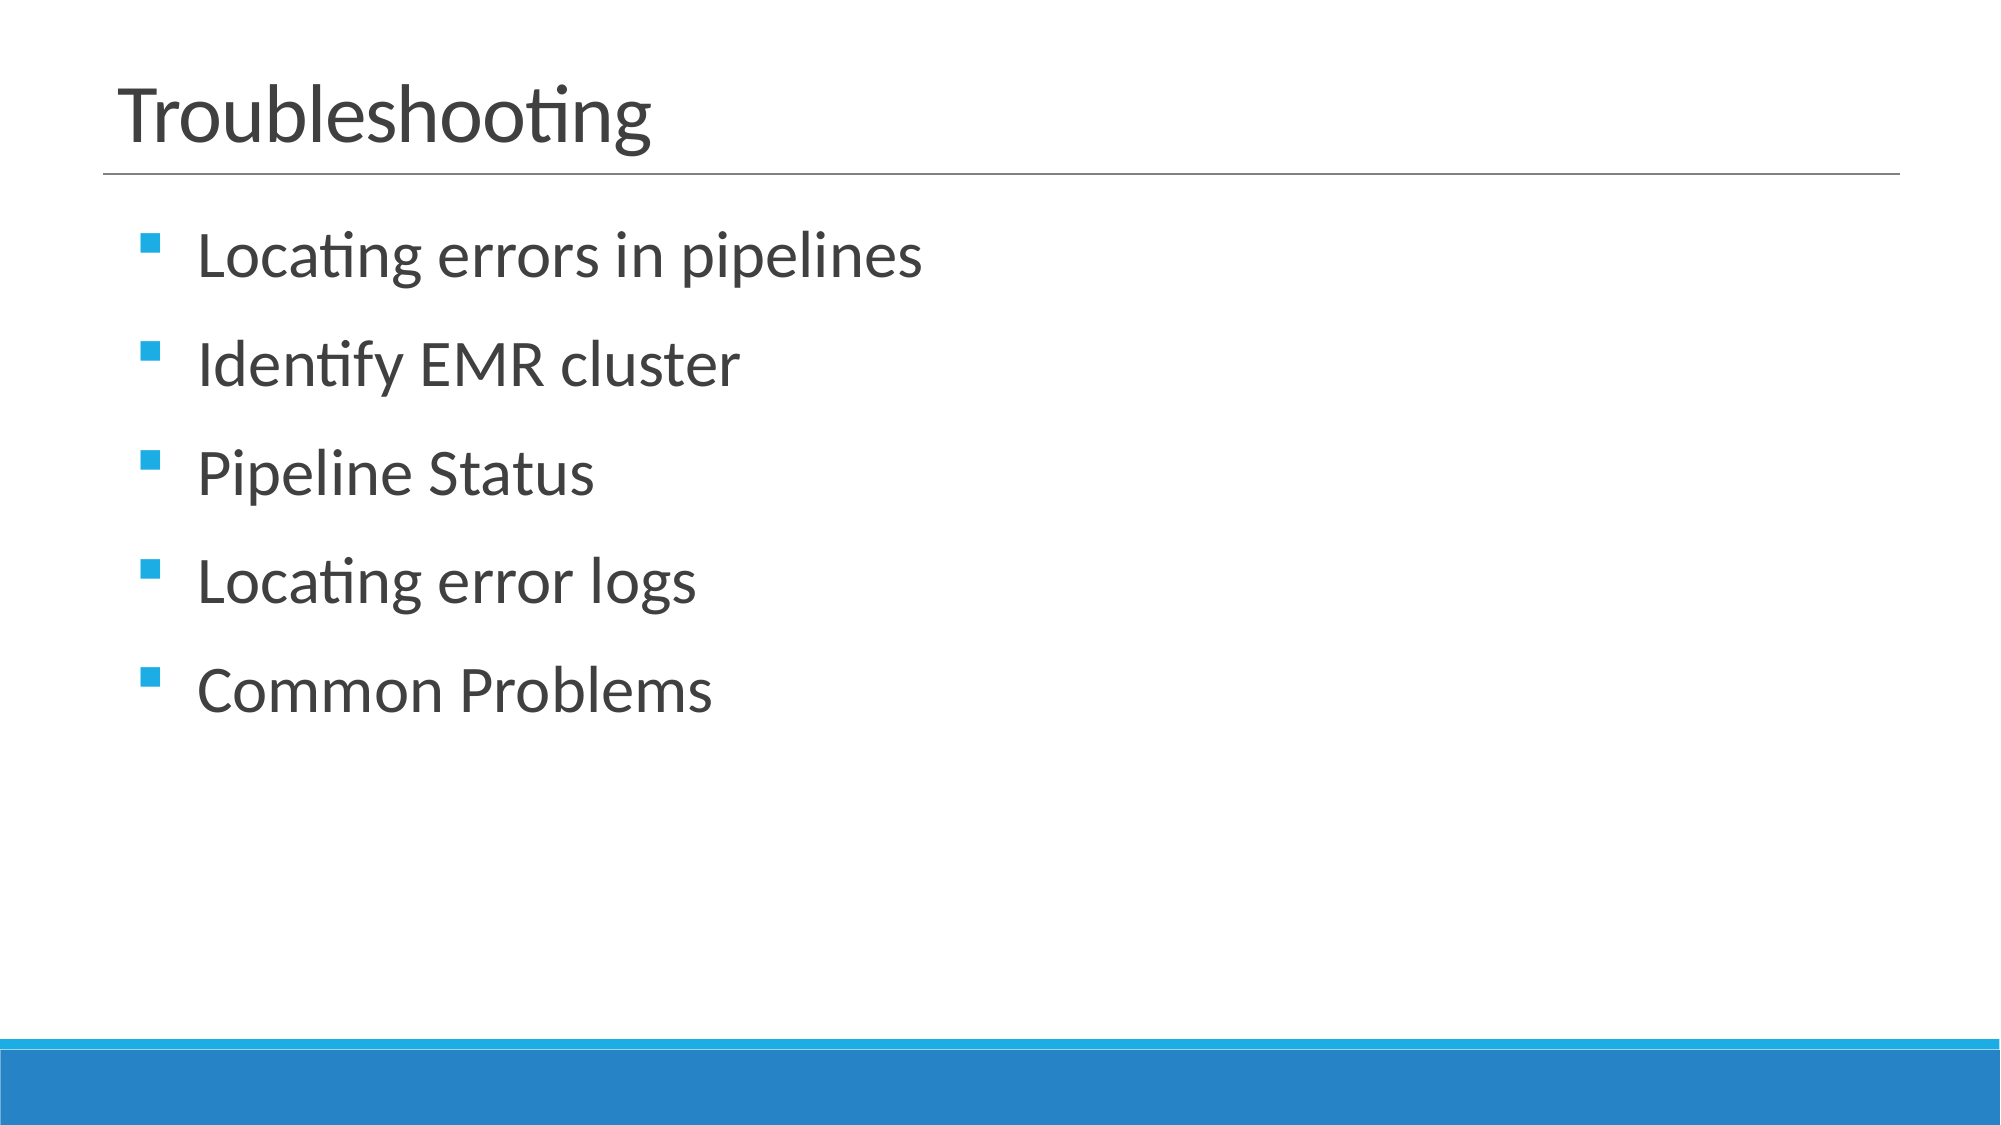

# Troubleshooting
Locating errors in pipelines
Identify EMR cluster
Pipeline Status
Locating error logs
Common Problems